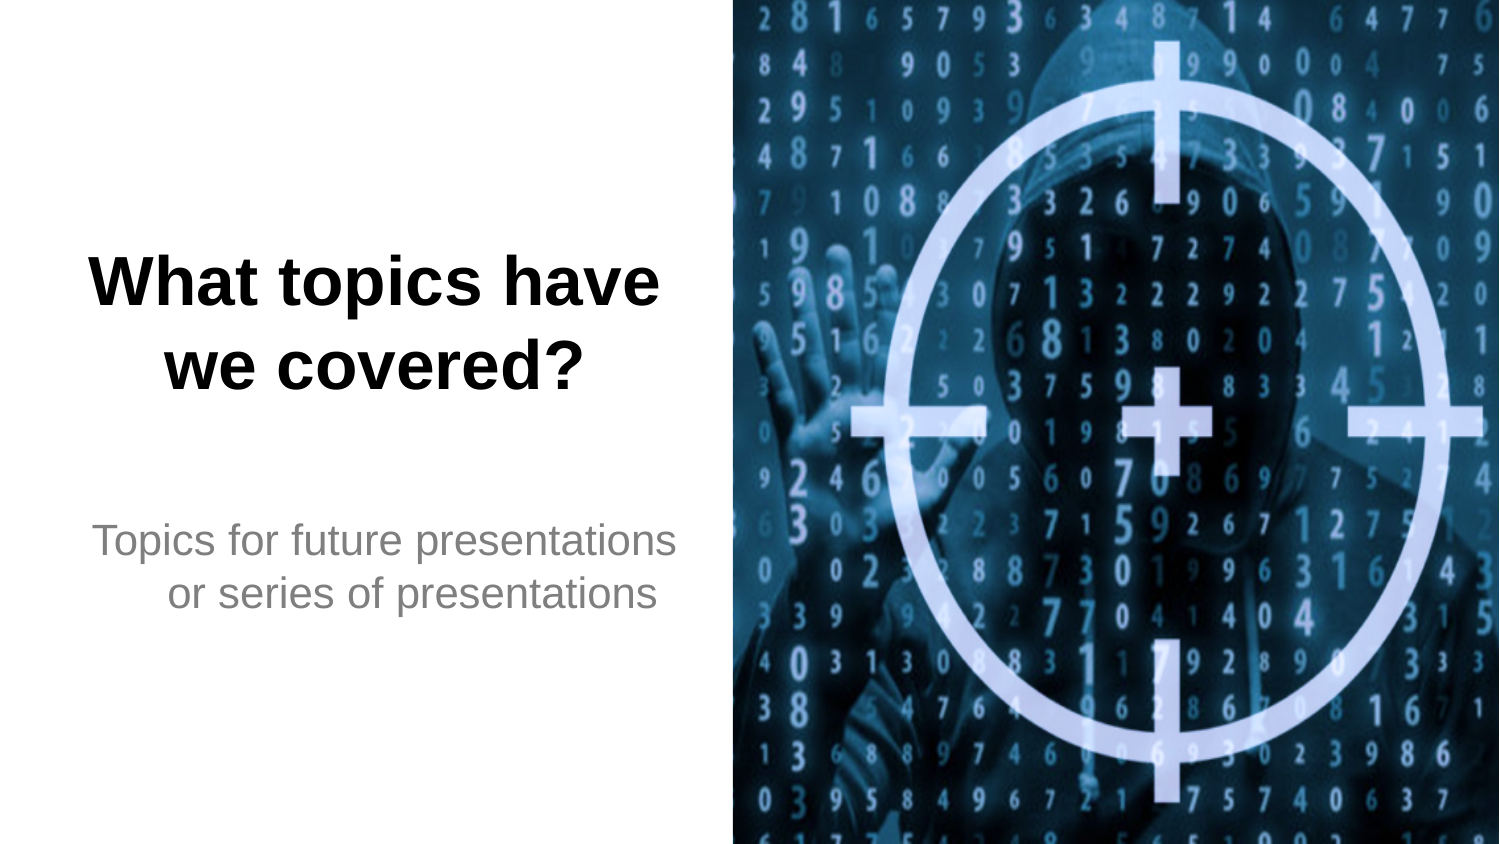

# What topics have we covered?
Topics for future presentations or series of presentations